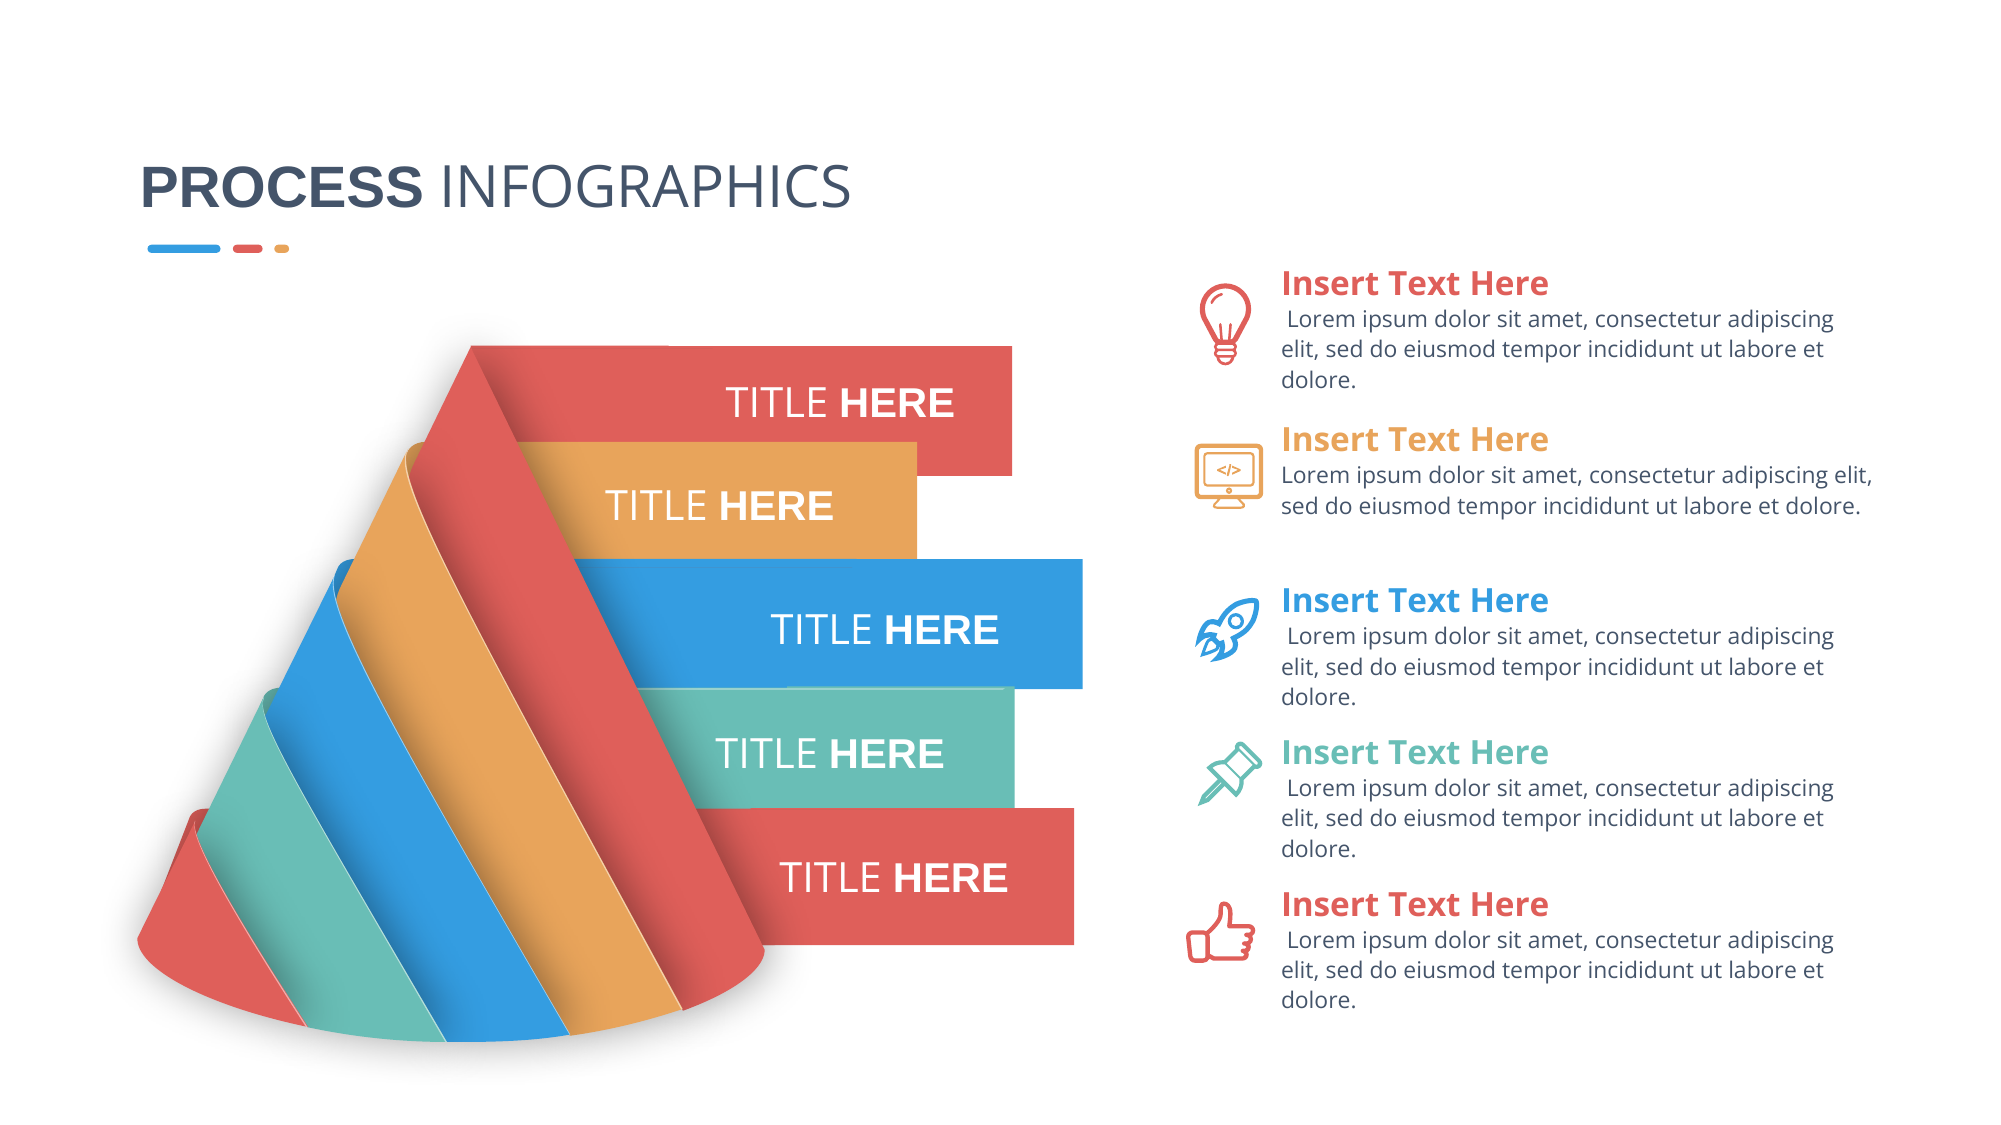

PROCESS INFOGRAPHICS

Insert Text Here
 Lorem ipsum dolor sit amet, consectetur adipiscing elit, sed do eiusmod tempor incididunt ut labore et dolore.

TITLE HERE
Insert Text Here
Lorem ipsum dolor sit amet, consectetur adipiscing elit, sed do eiusmod tempor incididunt ut labore et dolore.

TITLE HERE
Insert Text Here
 Lorem ipsum dolor sit amet, consectetur adipiscing elit, sed do eiusmod tempor incididunt ut labore et dolore.

TITLE HERE
TITLE HERE
Insert Text Here
 Lorem ipsum dolor sit amet, consectetur adipiscing elit, sed do eiusmod tempor incididunt ut labore et dolore.

TITLE HERE
Insert Text Here
 Lorem ipsum dolor sit amet, consectetur adipiscing elit, sed do eiusmod tempor incididunt ut labore et dolore.